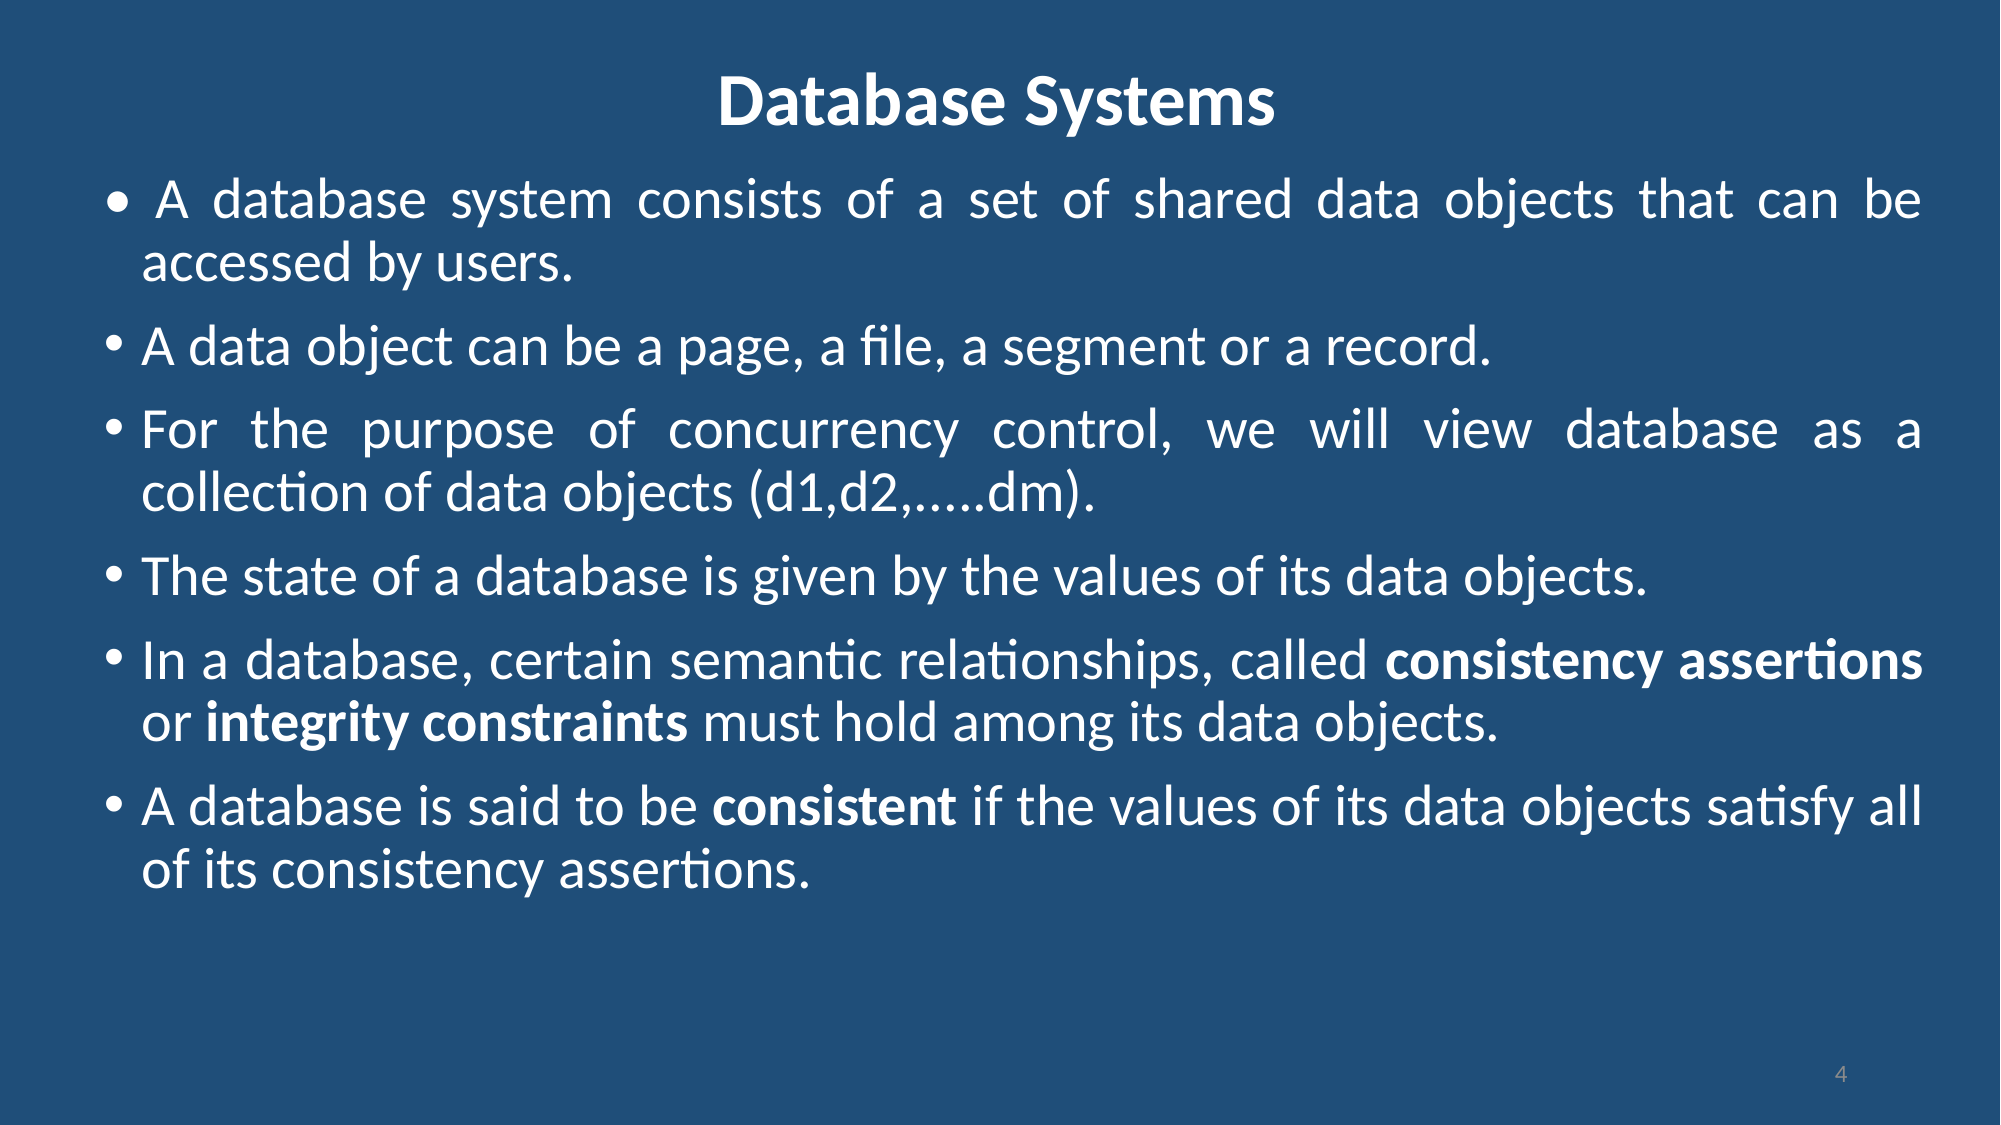

# Database Systems
• A database system consists of a set of shared data objects that can be accessed by users.
A data object can be a page, a file, a segment or a record.
For the purpose of concurrency control, we will view database as a collection of data objects (d1,d2,.....dm).
The state of a database is given by the values of its data objects.
In a database, certain semantic relationships, called consistency assertions or integrity constraints must hold among its data objects.
A database is said to be consistent if the values of its data objects satisfy all of its consistency assertions.

4